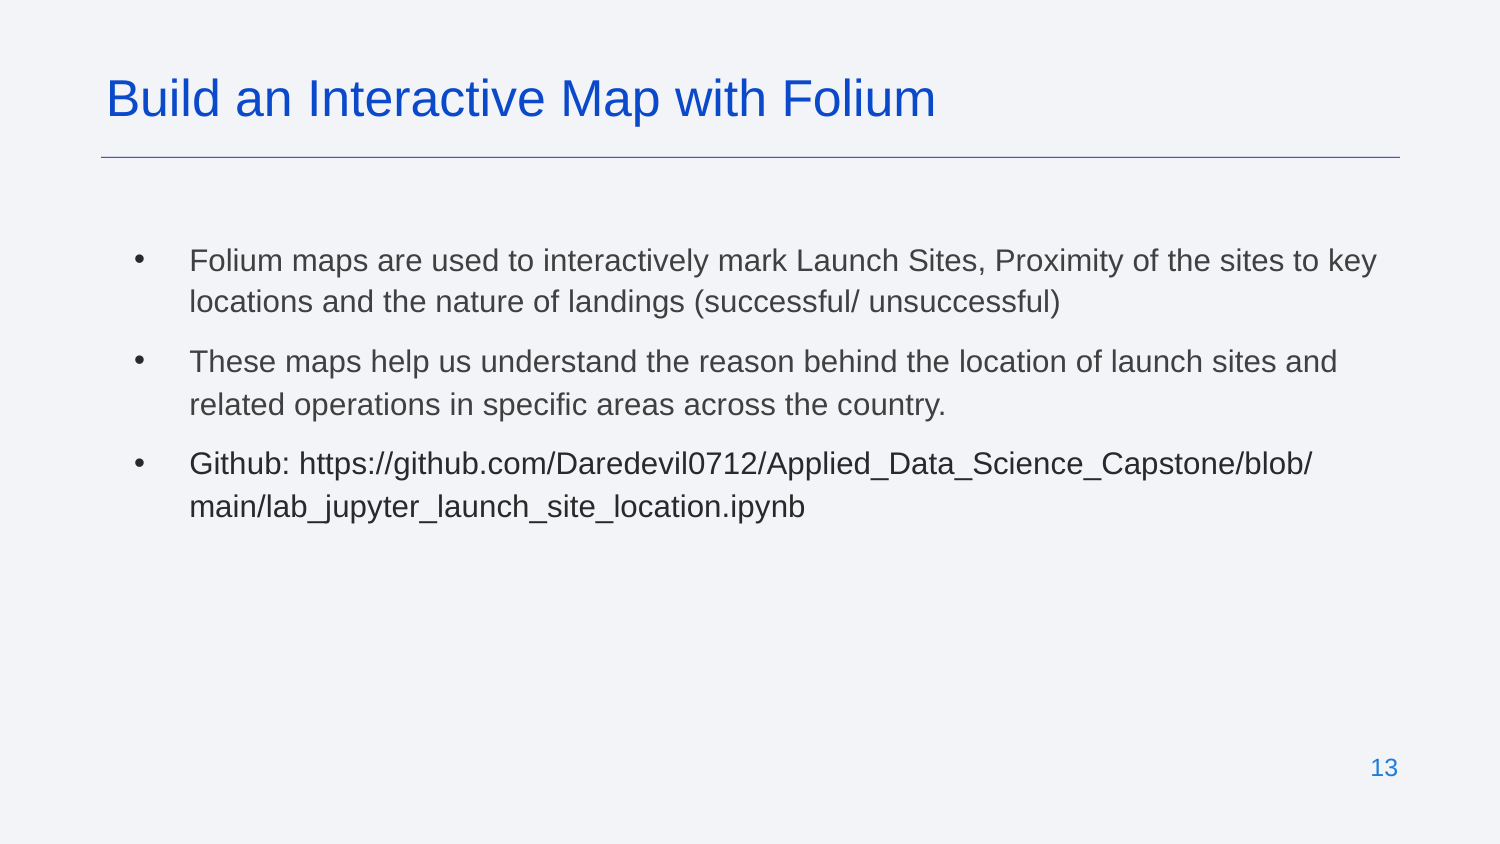

Build an Interactive Map with Folium
Folium maps are used to interactively mark Launch Sites, Proximity of the sites to key locations and the nature of landings (successful/ unsuccessful)
These maps help us understand the reason behind the location of launch sites and related operations in specific areas across the country.
Github: https://github.com/Daredevil0712/Applied_Data_Science_Capstone/blob/main/lab_jupyter_launch_site_location.ipynb

13